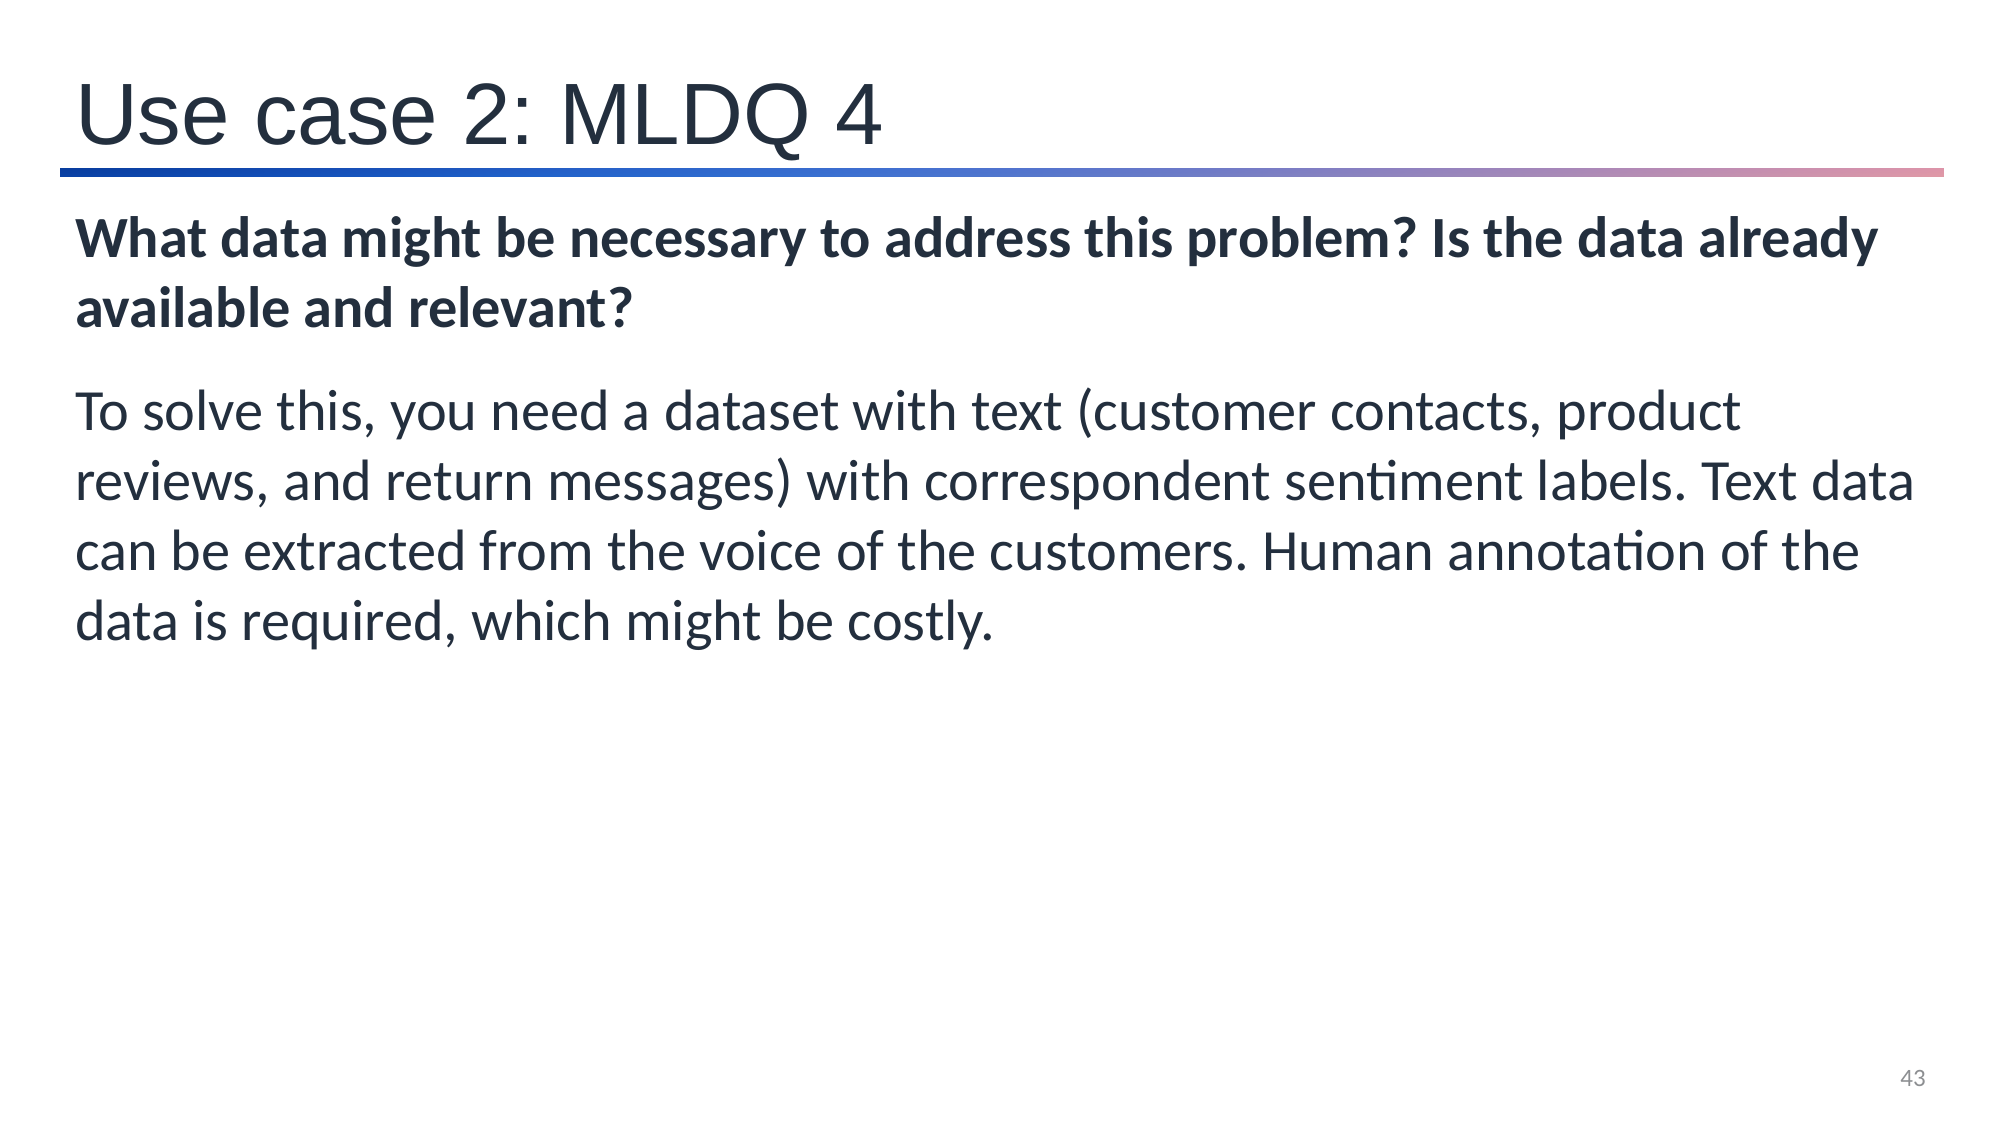

Use case 2: MLDQ 4
What data might be necessary to address this problem? Is the data already available and relevant?
To solve this, you need a dataset with text (customer contacts, product reviews, and return messages) with correspondent sentiment labels. Text data can be extracted from the voice of the customers. Human annotation of the data is required, which might be costly.
43